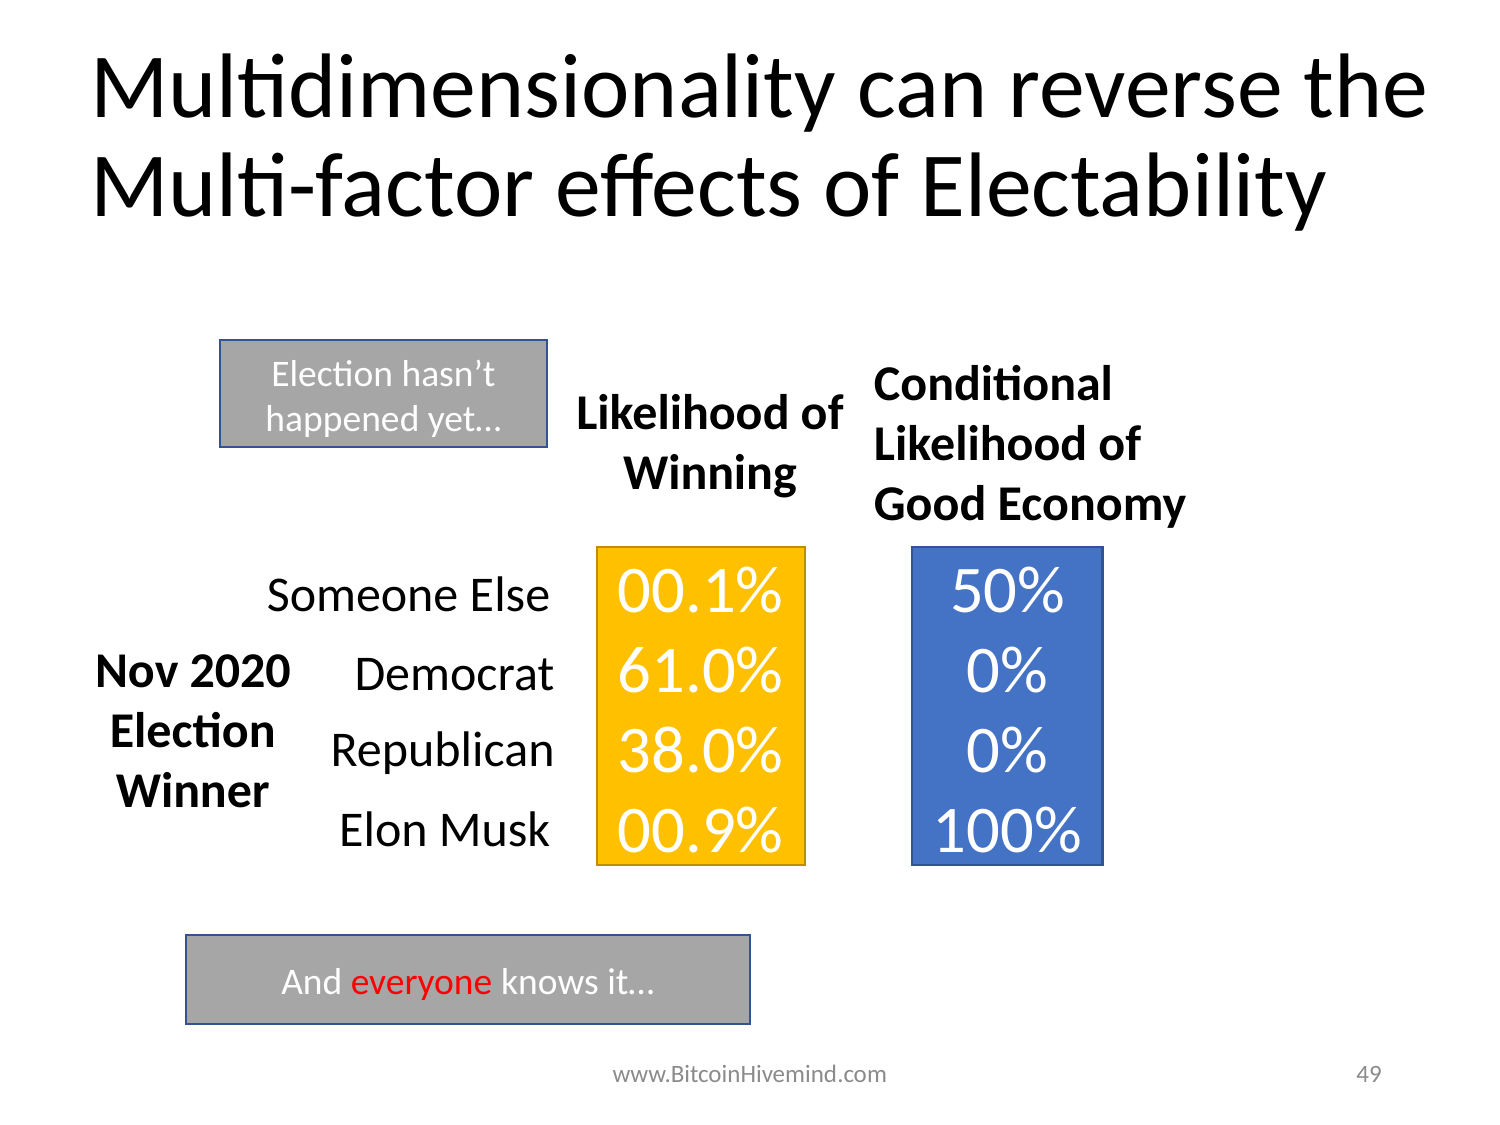

# Multidimensionality can reverse the Multi-factor effects of Electability
Election hasn’t happened yet…
Conditional Likelihood of Good Economy
Likelihood of Winning
00.1%
61.0%
38.0%
00.9%
50%
0%
0%
100%
Someone Else
Nov 2020 Election Winner
Democrat
Republican
Elon Musk
And everyone knows it…
www.BitcoinHivemind.com
49